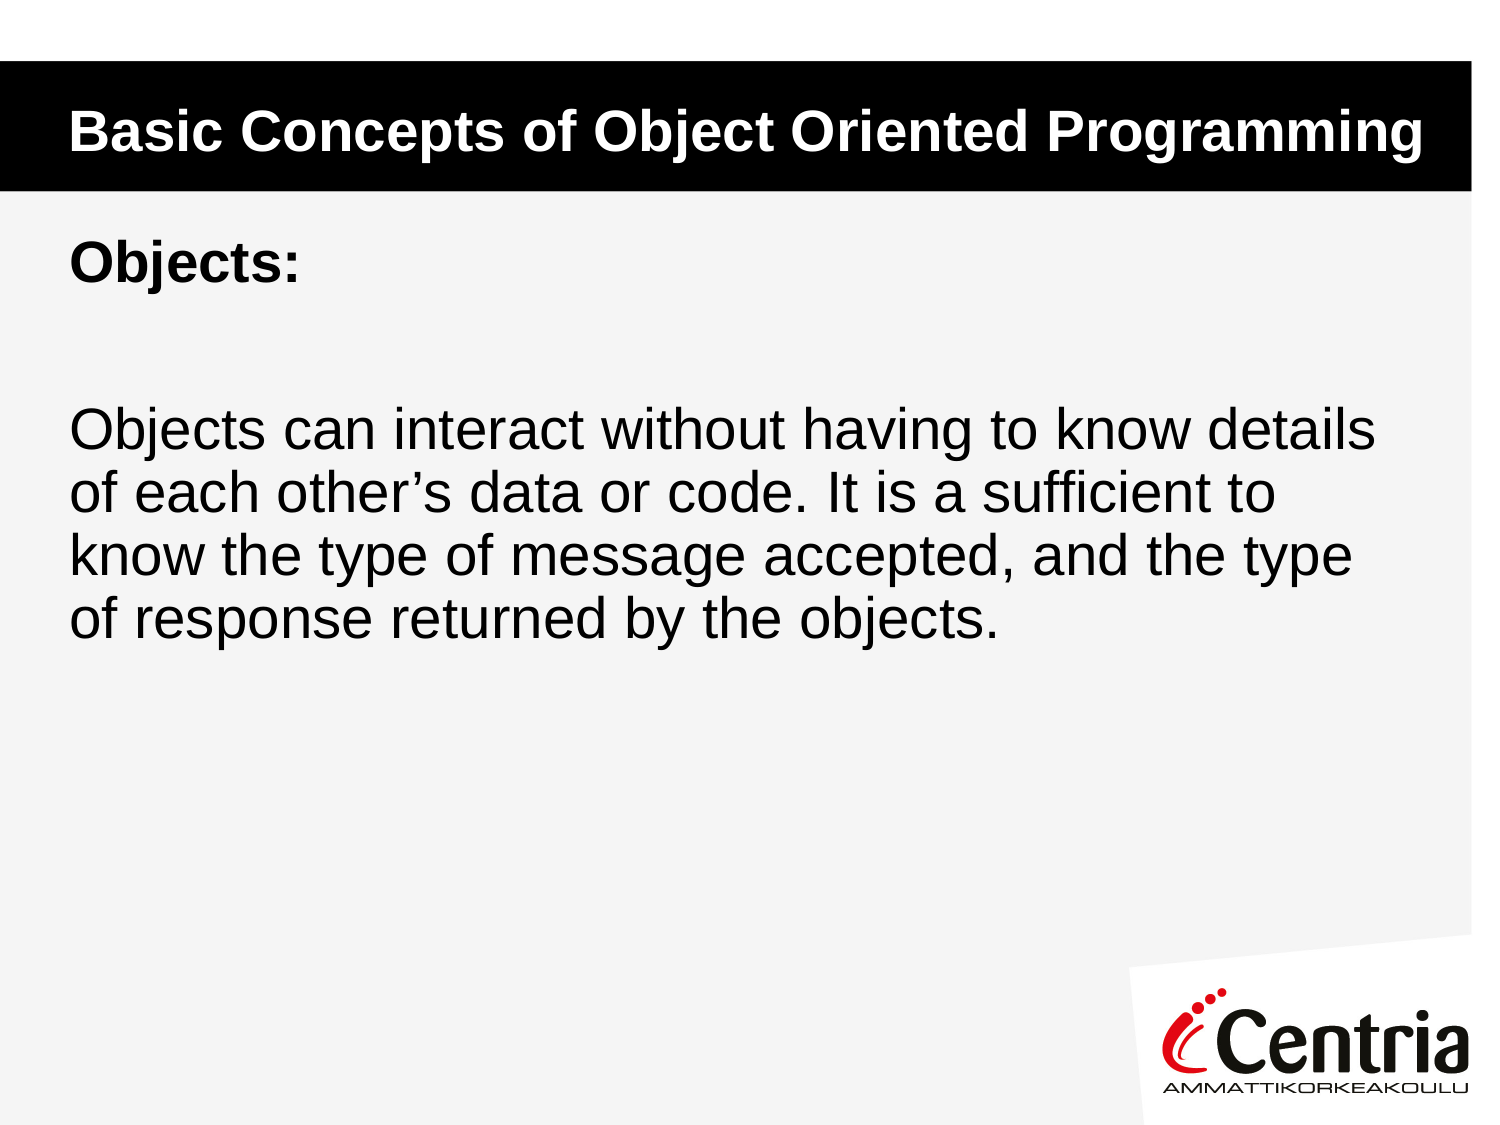

Basic Concepts of Object Oriented Programming
Objects:

Objects can interact without having to know details of each other’s data or code. It is a sufficient to know the type of message accepted, and the type of response returned by the objects.